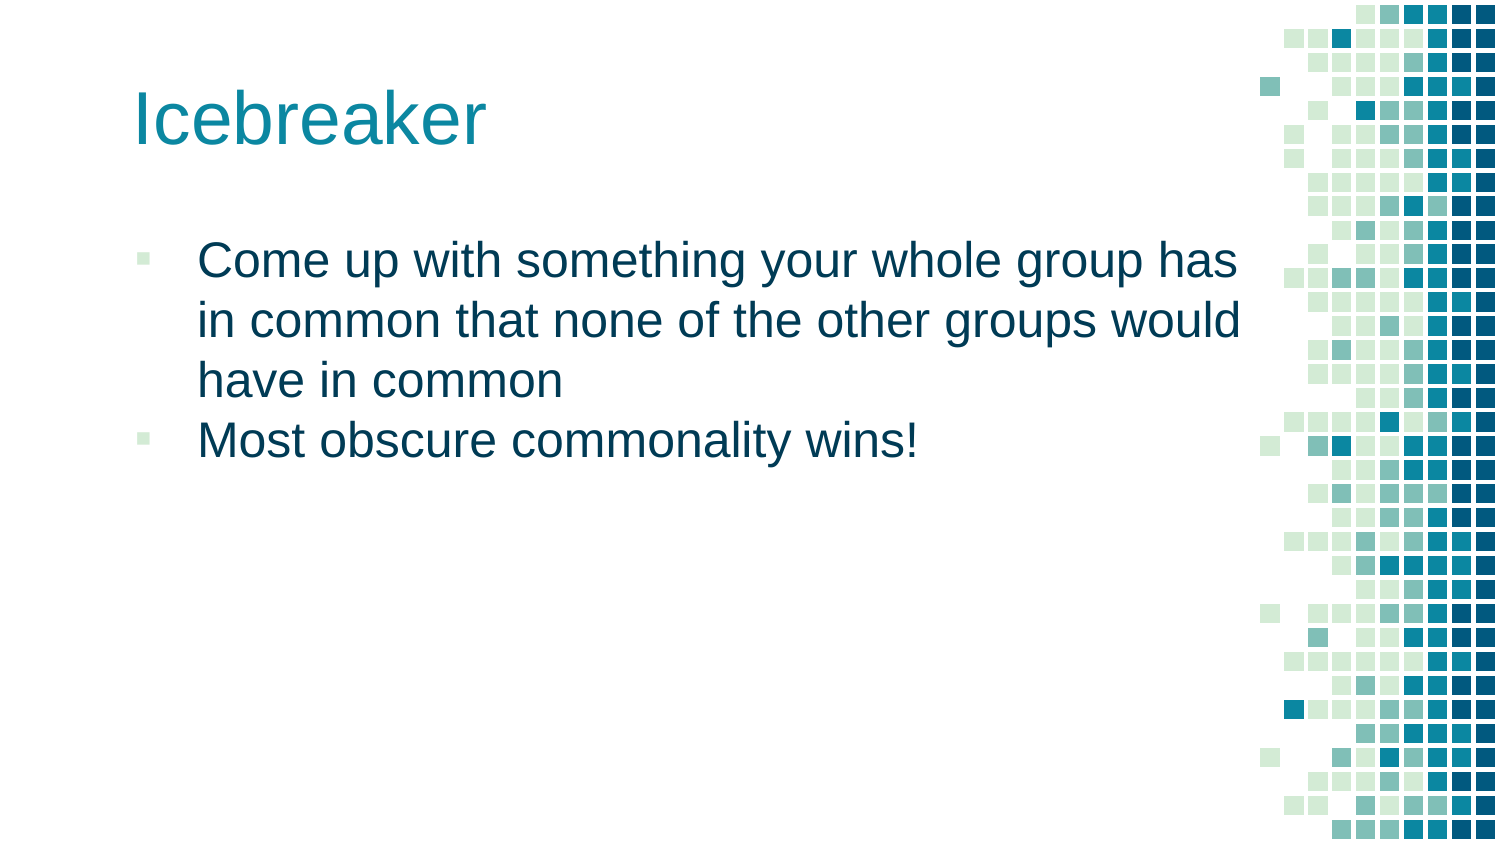

# Icebreaker
Come up with something your whole group has in common that none of the other groups would have in common
Most obscure commonality wins!